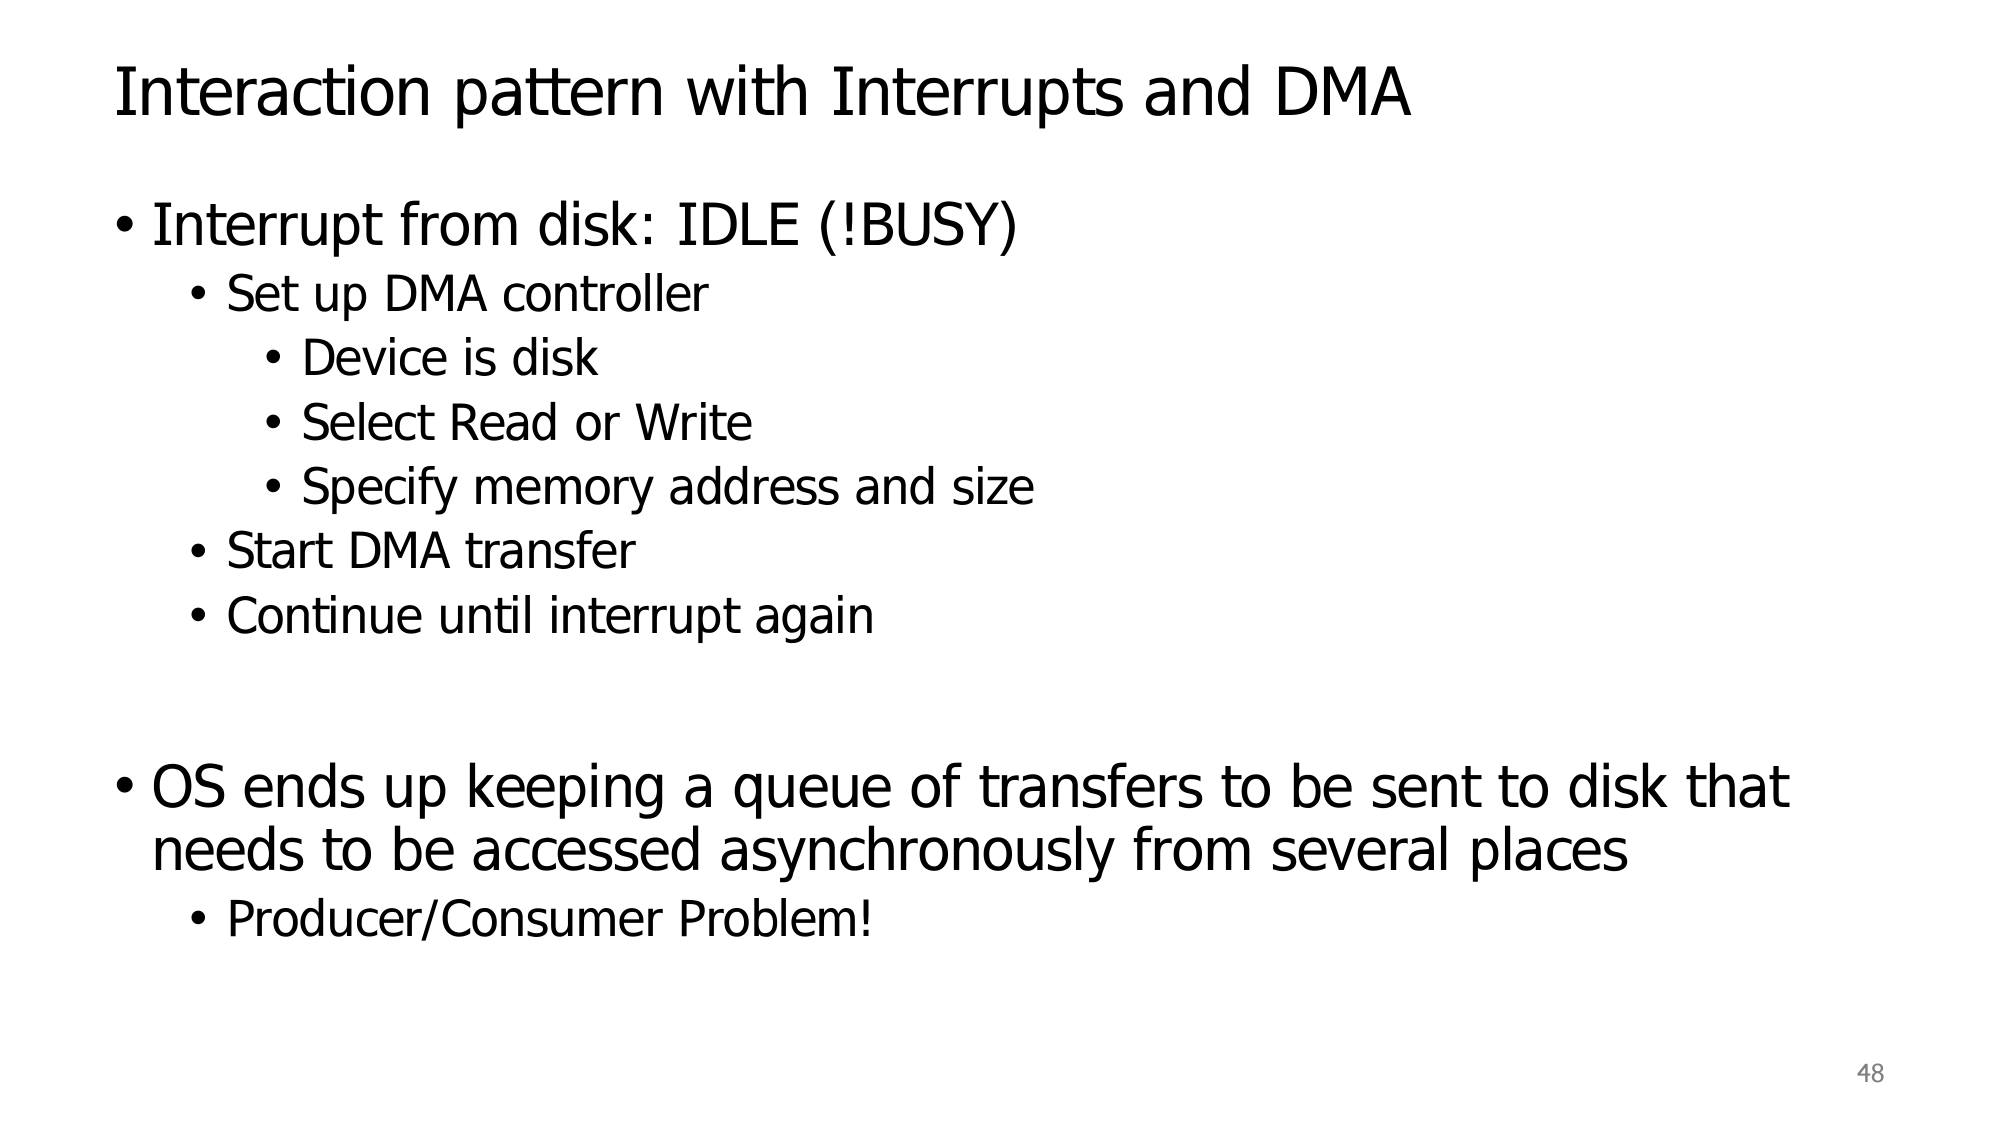

# Interaction pattern with Interrupts and DMA
Interrupt from disk: IDLE (!BUSY)
Set up DMA controller
Device is disk
Select Read or Write
Specify memory address and size
Start DMA transfer
Continue until interrupt again

OS ends up keeping a queue of transfers to be sent to disk that needs to be accessed asynchronously from several places
Producer/Consumer Problem!
48